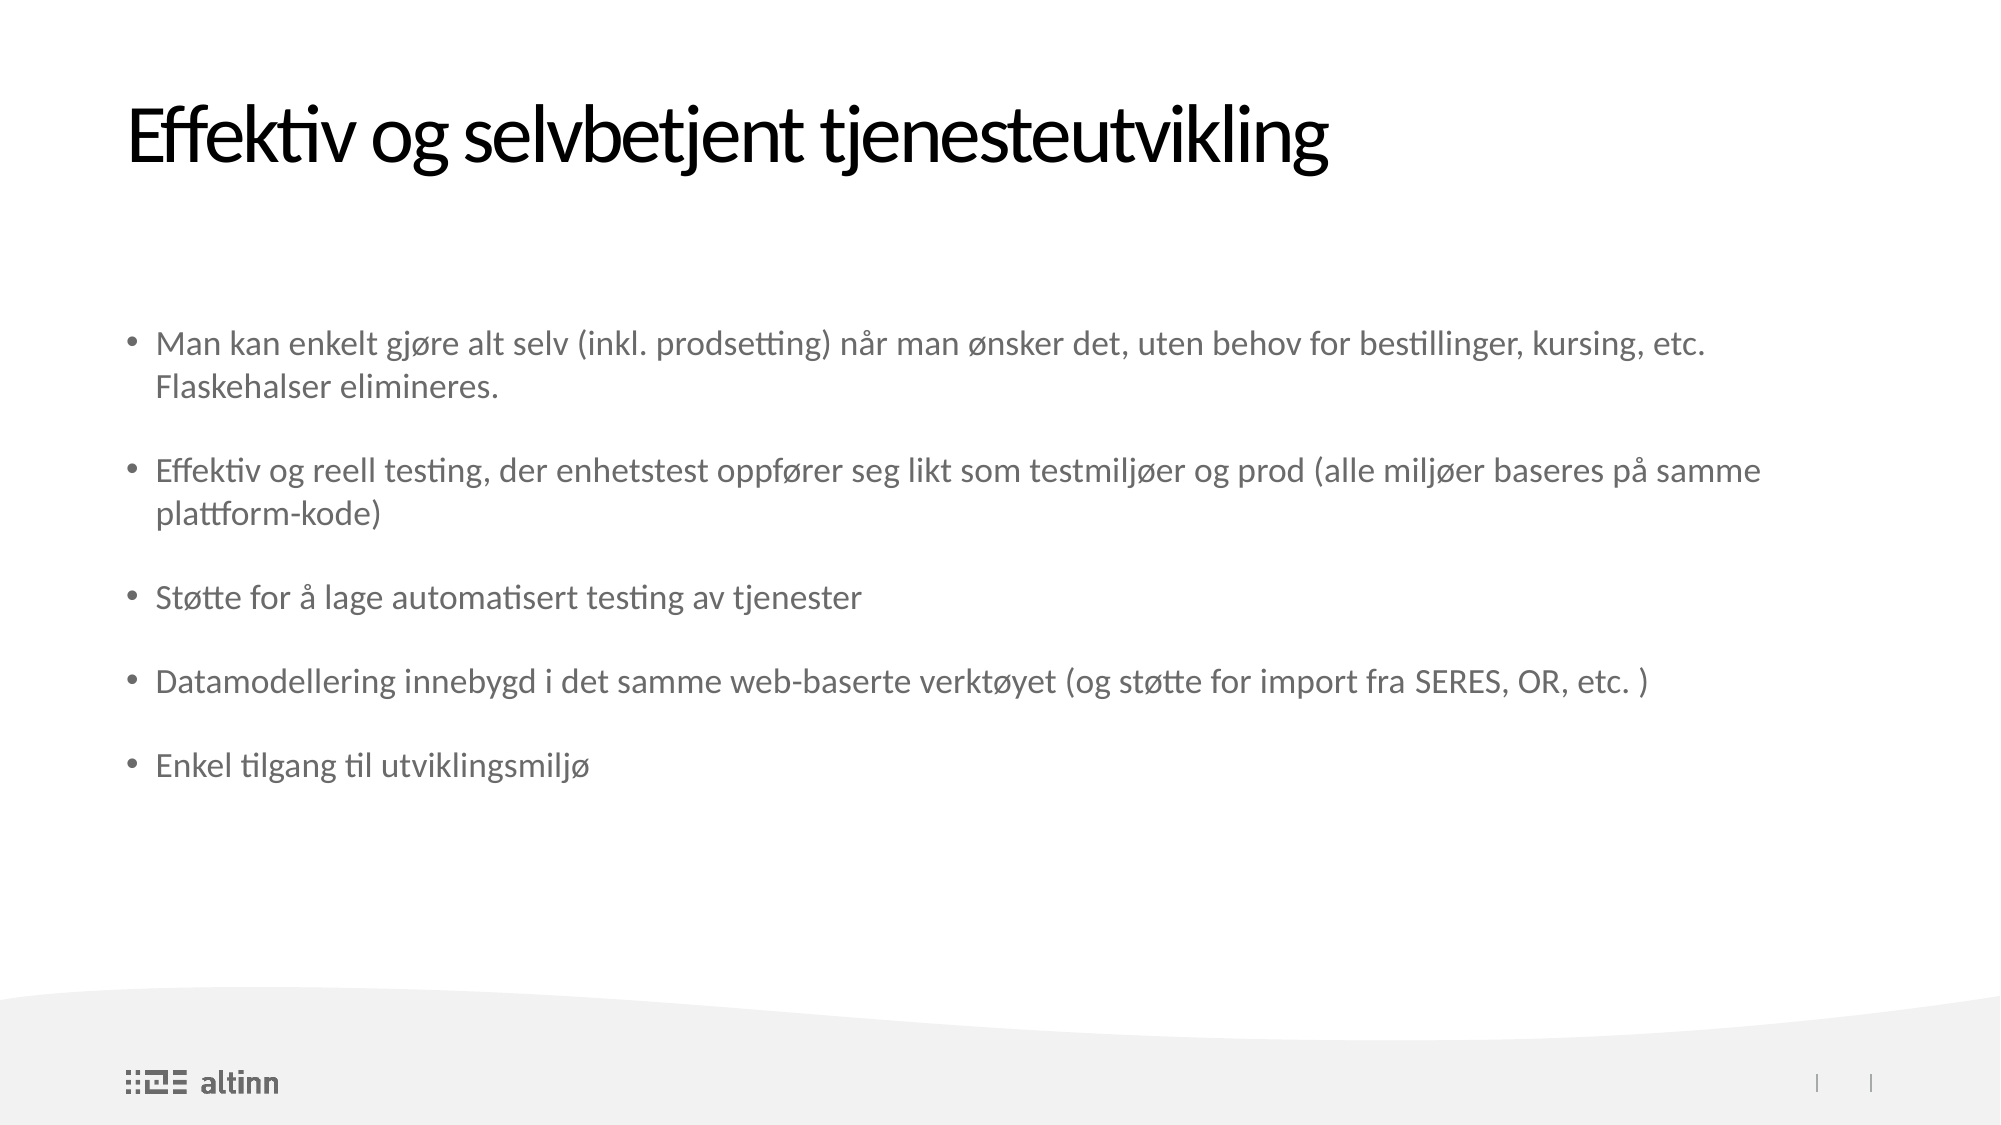

# Effektiv og selvbetjent tjenesteutvikling
Man kan enkelt gjøre alt selv (inkl. prodsetting) når man ønsker det, uten behov for bestillinger, kursing, etc. Flaskehalser elimineres.
Effektiv og reell testing, der enhetstest oppfører seg likt som testmiljøer og prod (alle miljøer baseres på samme plattform-kode)
Støtte for å lage automatisert testing av tjenester
Datamodellering innebygd i det samme web-baserte verktøyet (og støtte for import fra SERES, OR, etc. )
Enkel tilgang til utviklingsmiljø